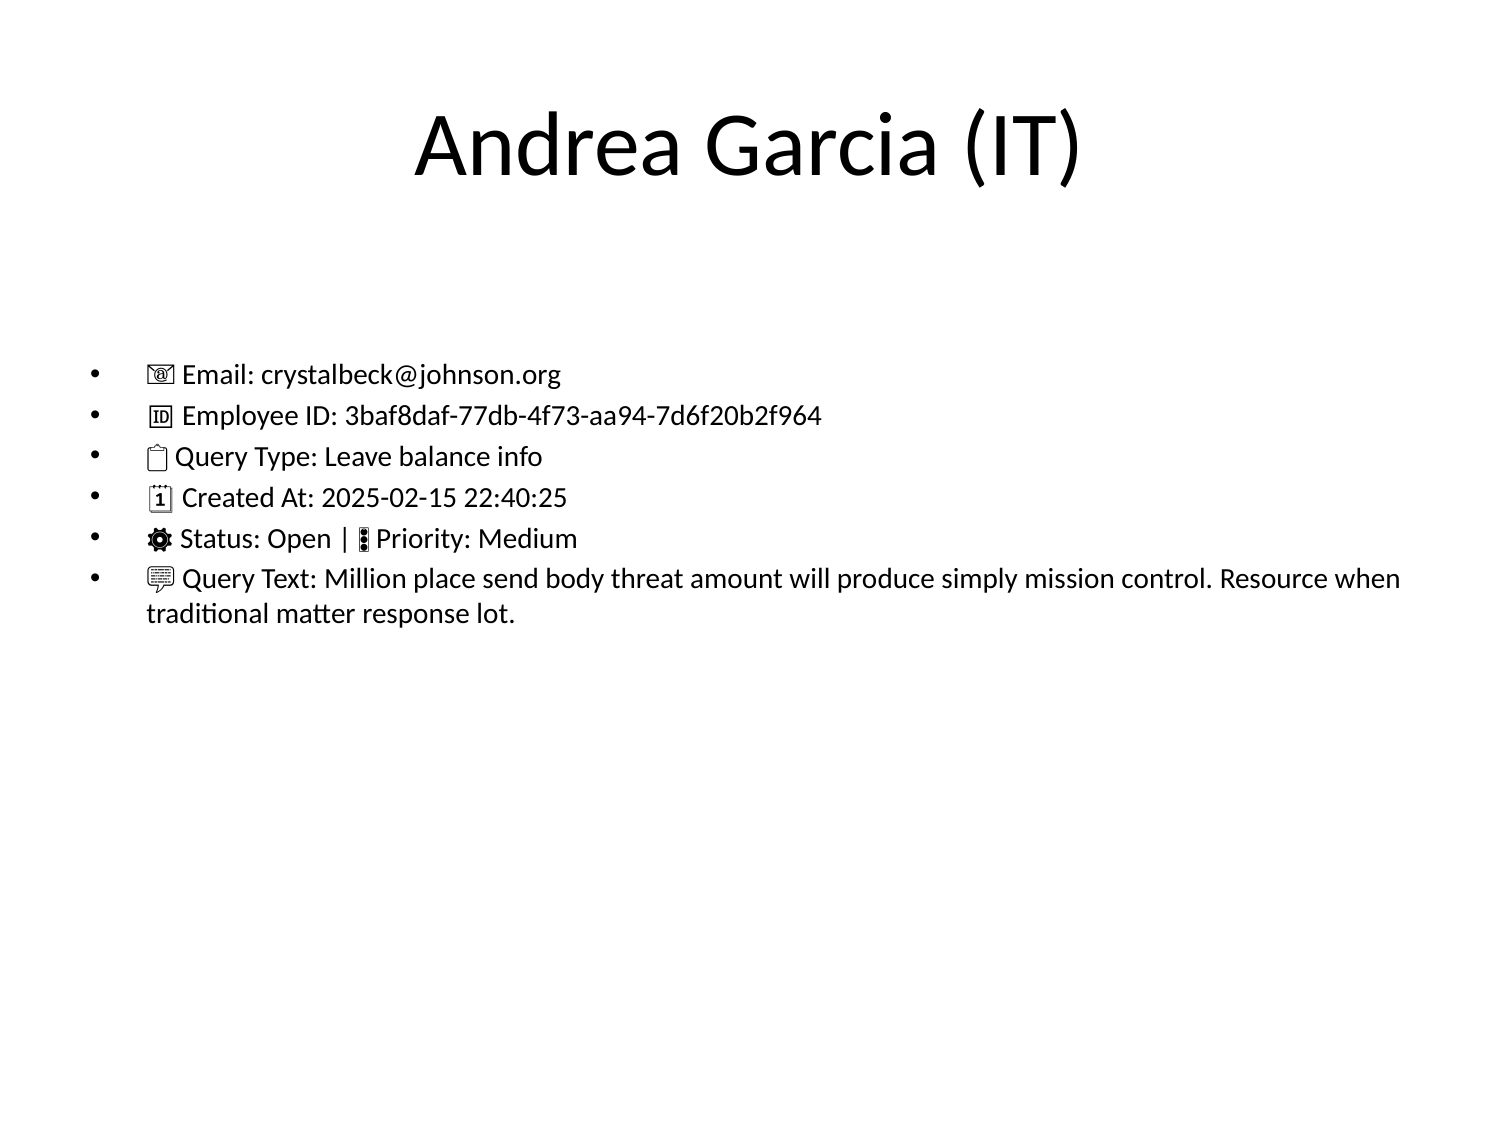

# Andrea Garcia (IT)

📧 Email: crystalbeck@johnson.org
🆔 Employee ID: 3baf8daf-77db-4f73-aa94-7d6f20b2f964
📋 Query Type: Leave balance info
🗓 Created At: 2025-02-15 22:40:25
⚙ Status: Open | 🚦 Priority: Medium
💬 Query Text: Million place send body threat amount will produce simply mission control. Resource when traditional matter response lot.